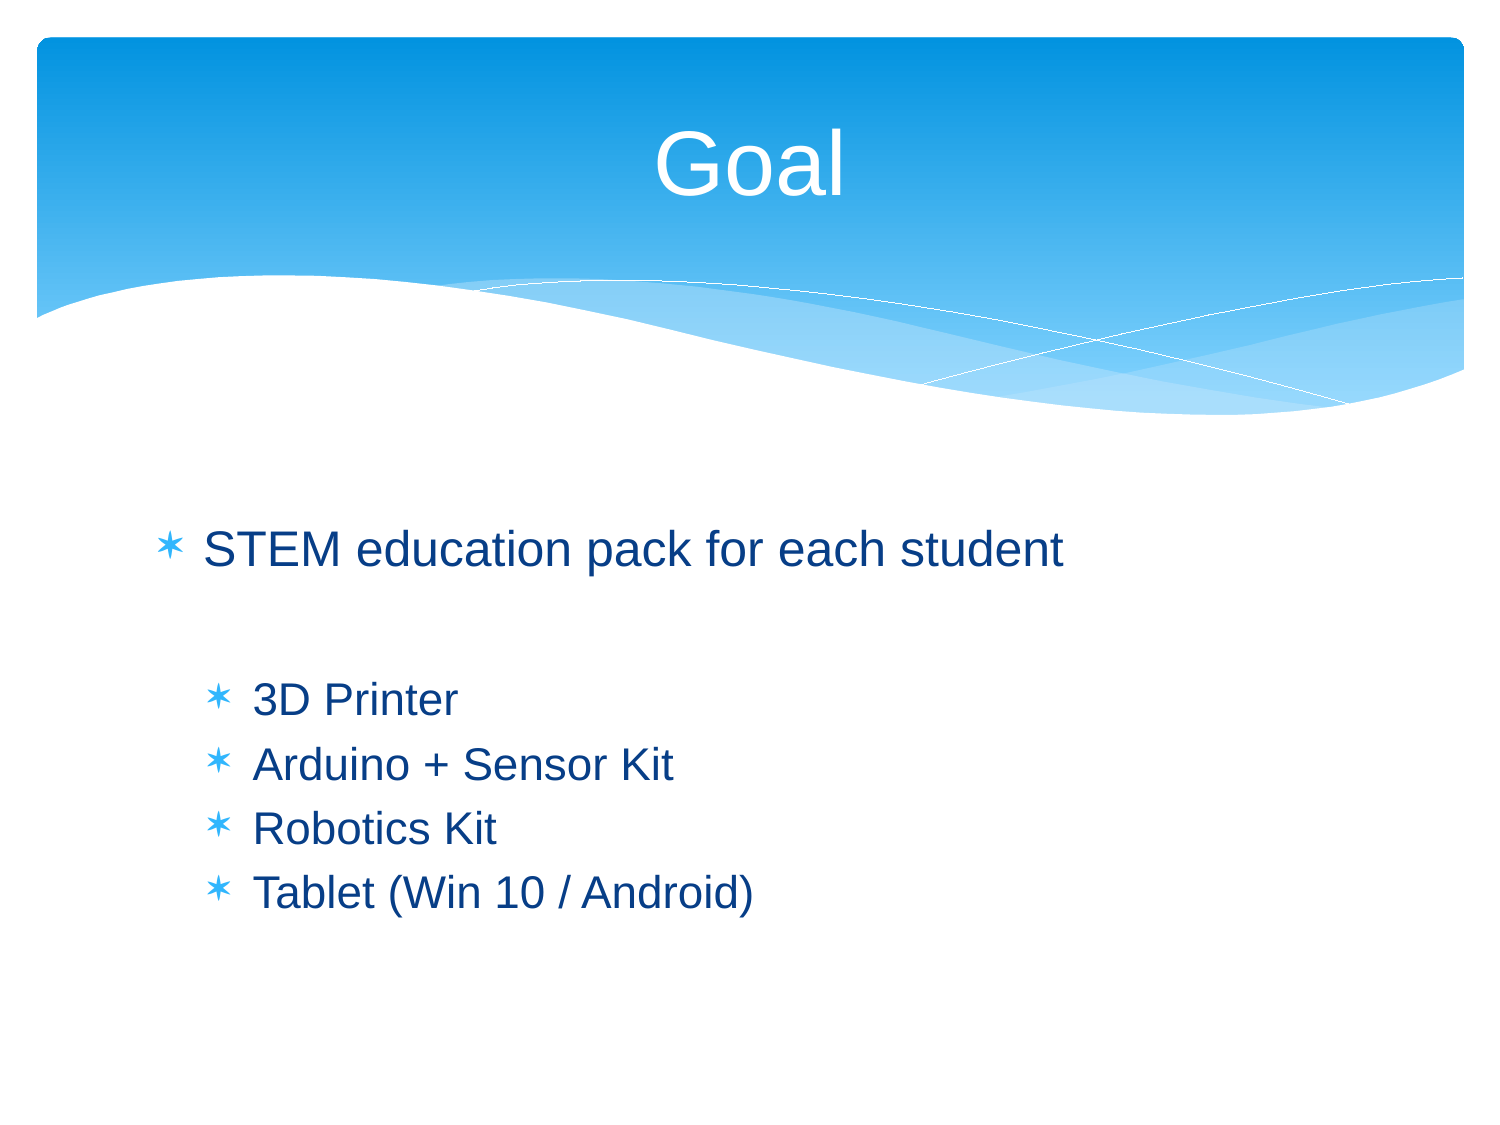

# Goal

STEM education pack for each student

3D Printer
Arduino + Sensor Kit
Robotics Kit
Tablet (Win 10 / Android)